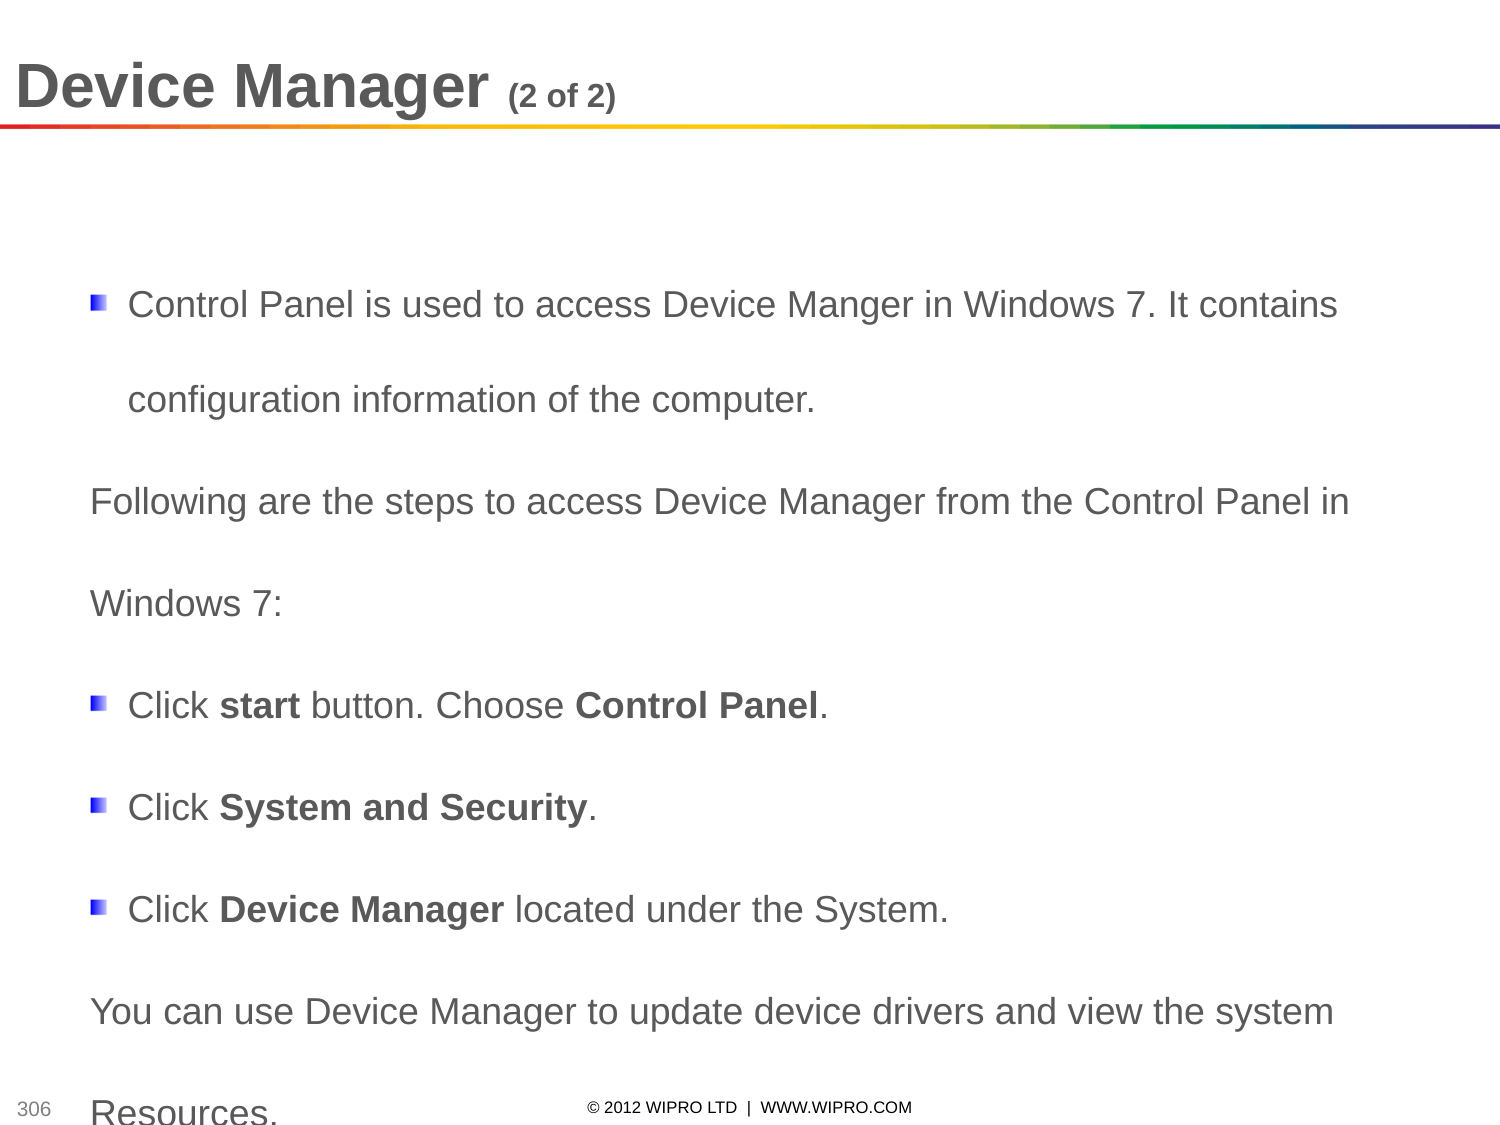

Device Manager (2 of 2)
Control Panel is used to access Device Manger in Windows 7. It contains configuration information of the computer.
Following are the steps to access Device Manager from the Control Panel in
Windows 7:
Click start button. Choose Control Panel.
Click System and Security.
Click Device Manager located under the System.
You can use Device Manager to update device drivers and view the system
Resources.